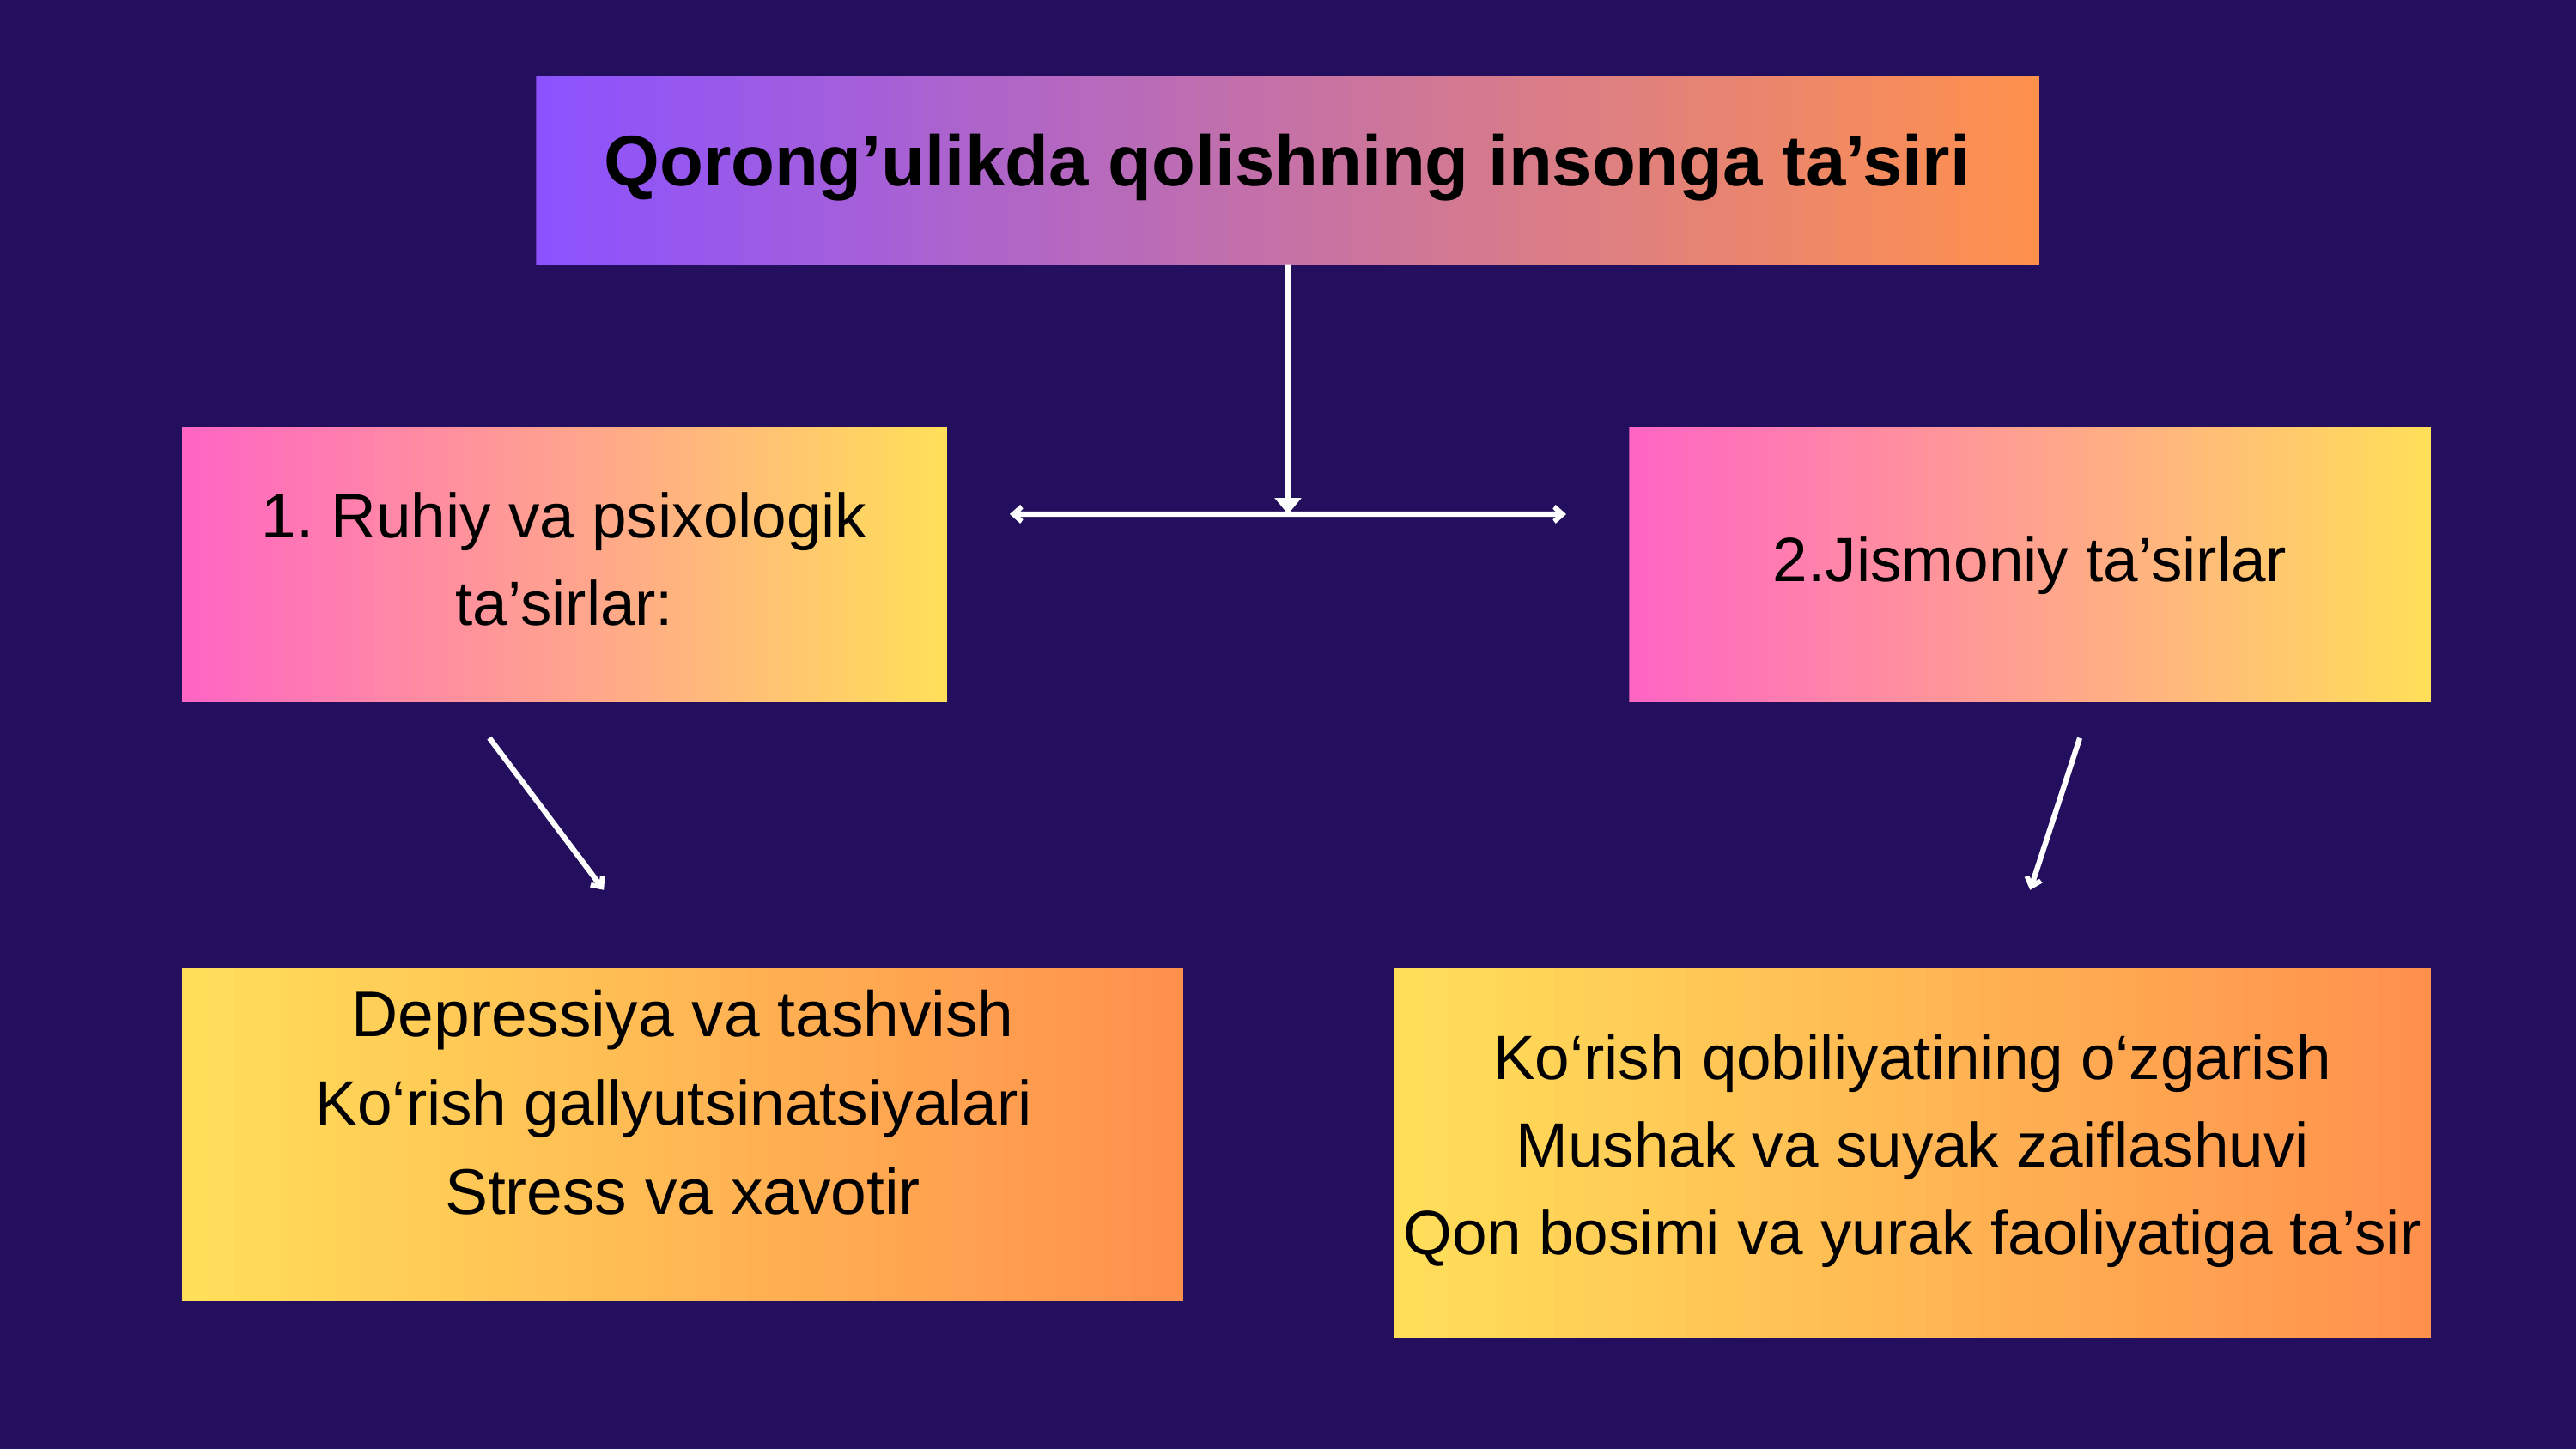

Qorong’ulikda qolishning insonga ta’siri

1. Ruhiy va psixologik ta’sirlar:

2.Jismoniy ta’sirlar

Depressiya va tashvish
Ko‘rish gallyutsinatsiyalari
Stress va xavotir

Ko‘rish qobiliyatining o‘zgarish
Mushak va suyak zaiflashuvi
Qon bosimi va yurak faoliyatiga ta’sir